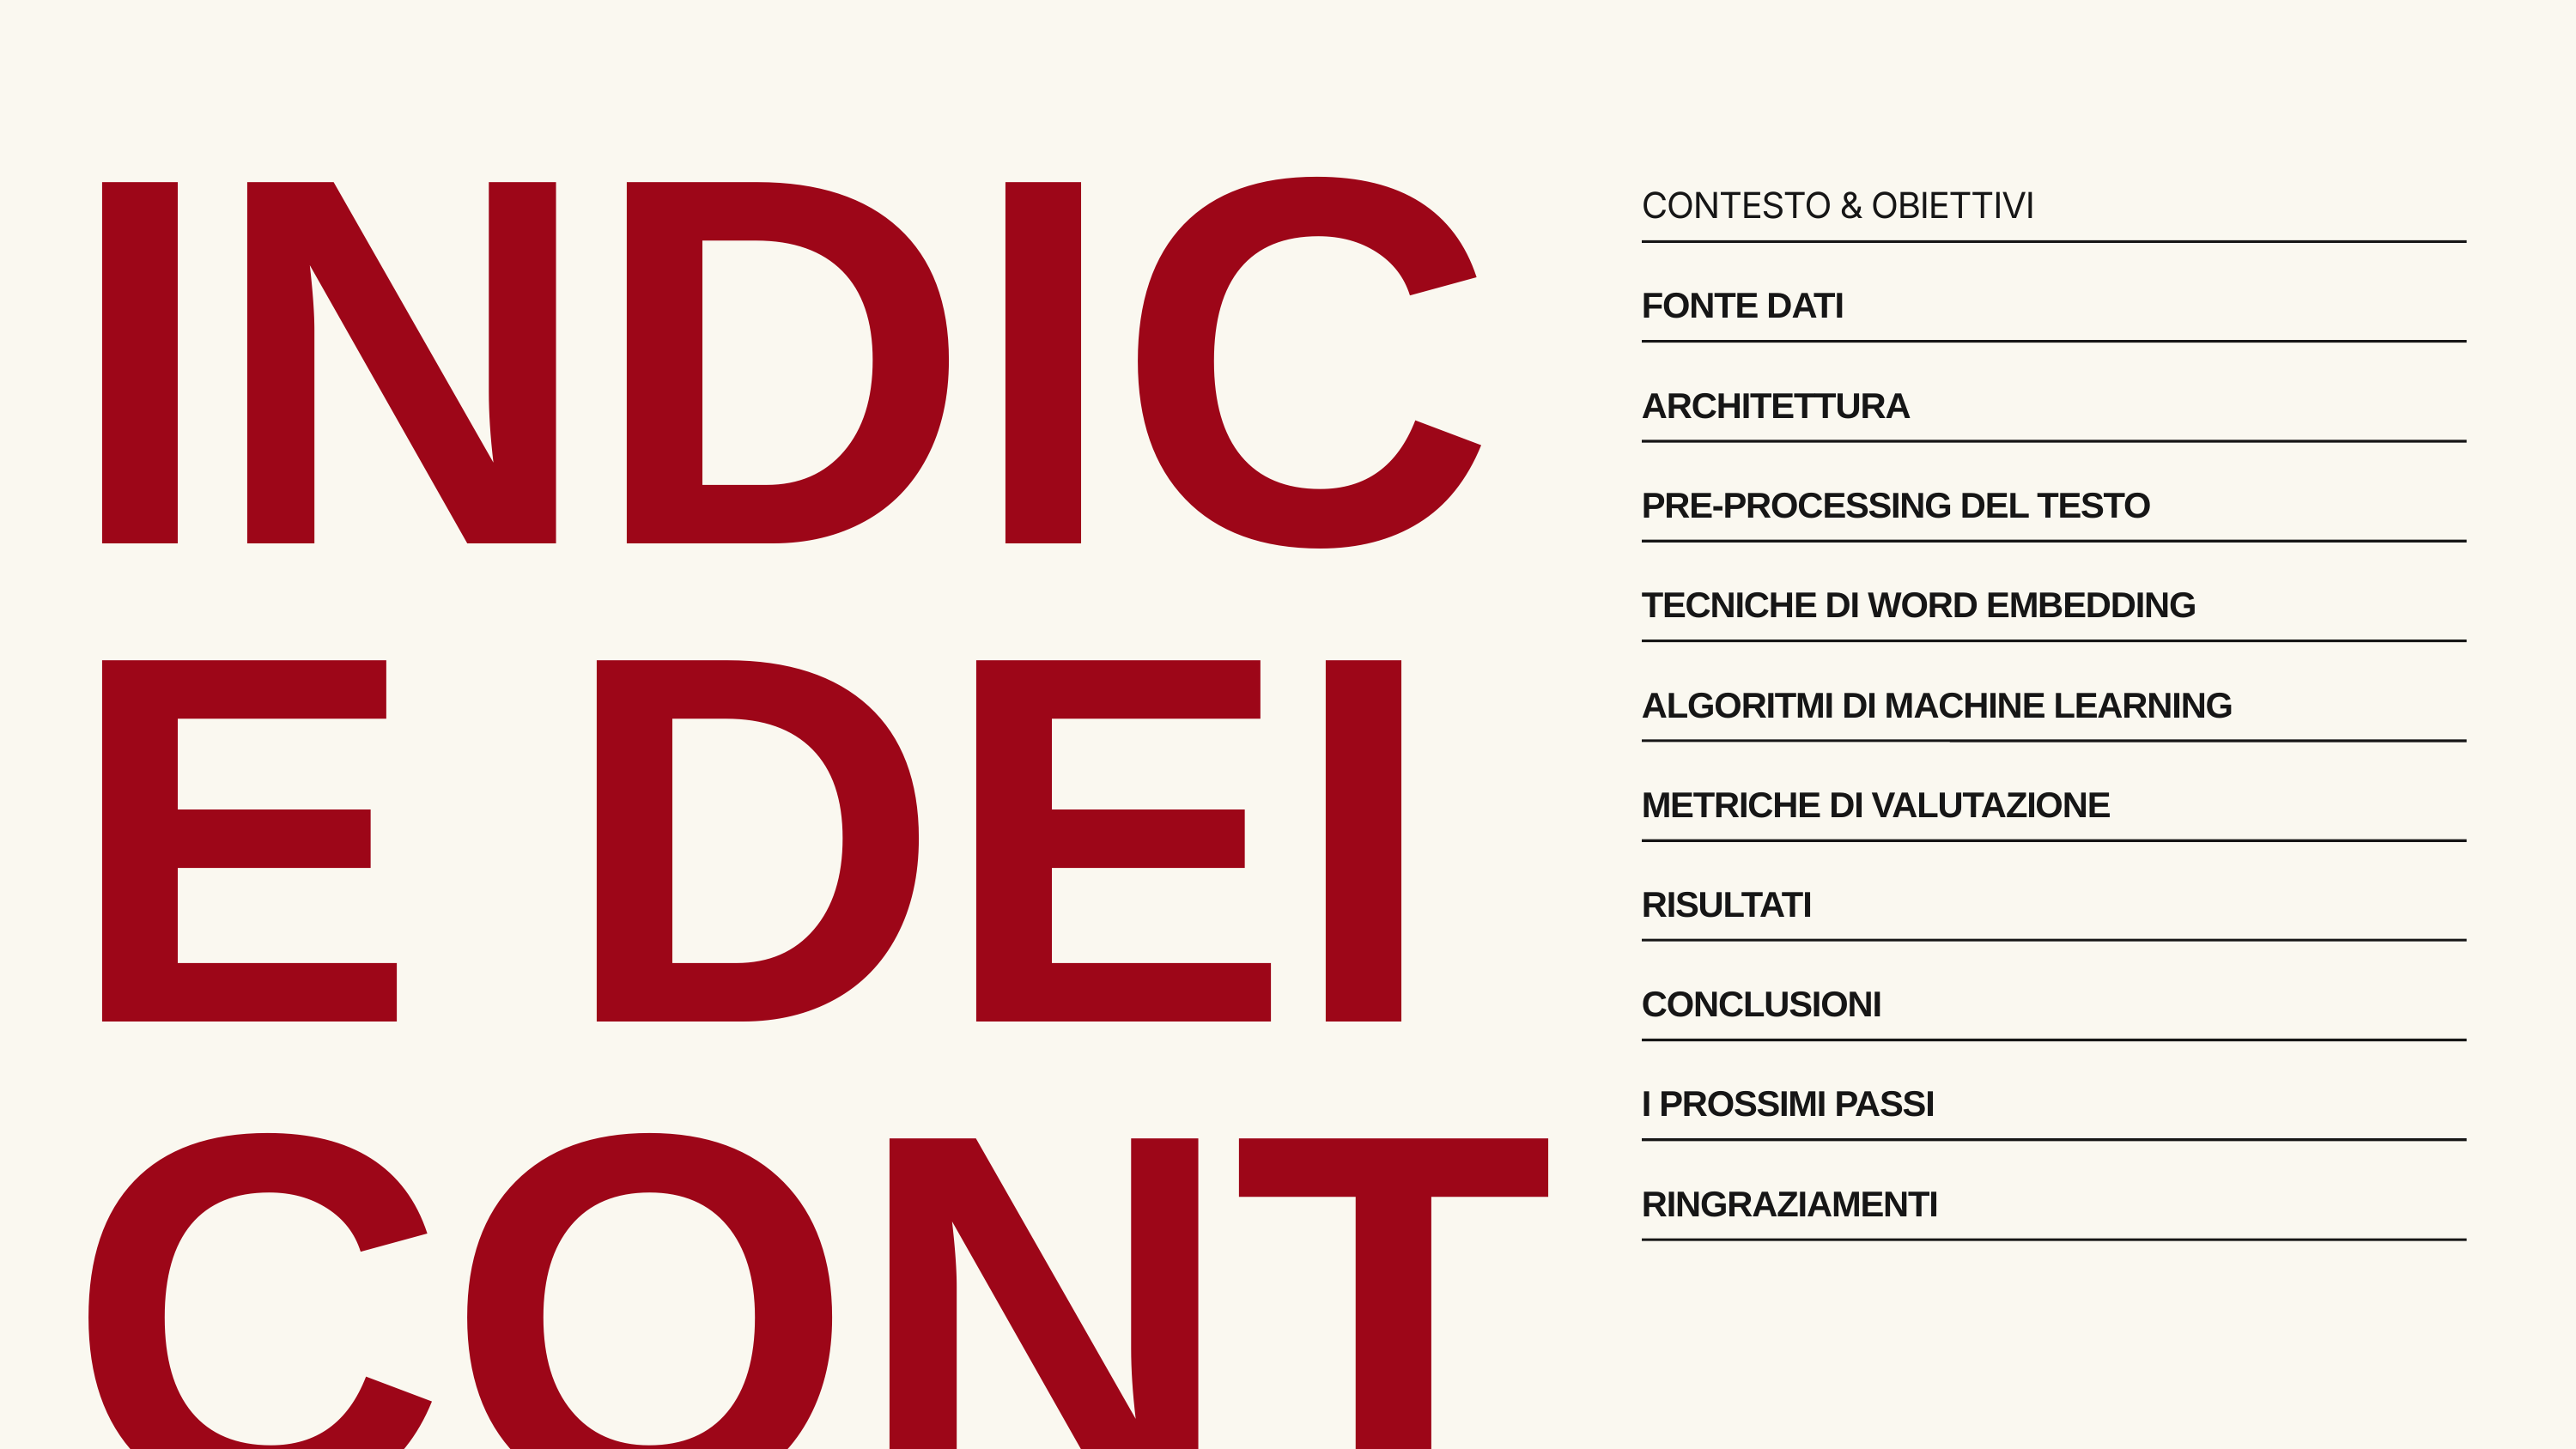

INDICE DEI
CONTENUTI
CONTESTO & OBIETTIVI

FONTE DATI

ARCHITETTURA

PRE-PROCESSING DEL TESTO

TECNICHE DI WORD EMBEDDING

ALGORITMI DI MACHINE LEARNING

METRICHE DI VALUTAZIONE

RISULTATI

CONCLUSIONI

I PROSSIMI PASSI

RINGRAZIAMENTI